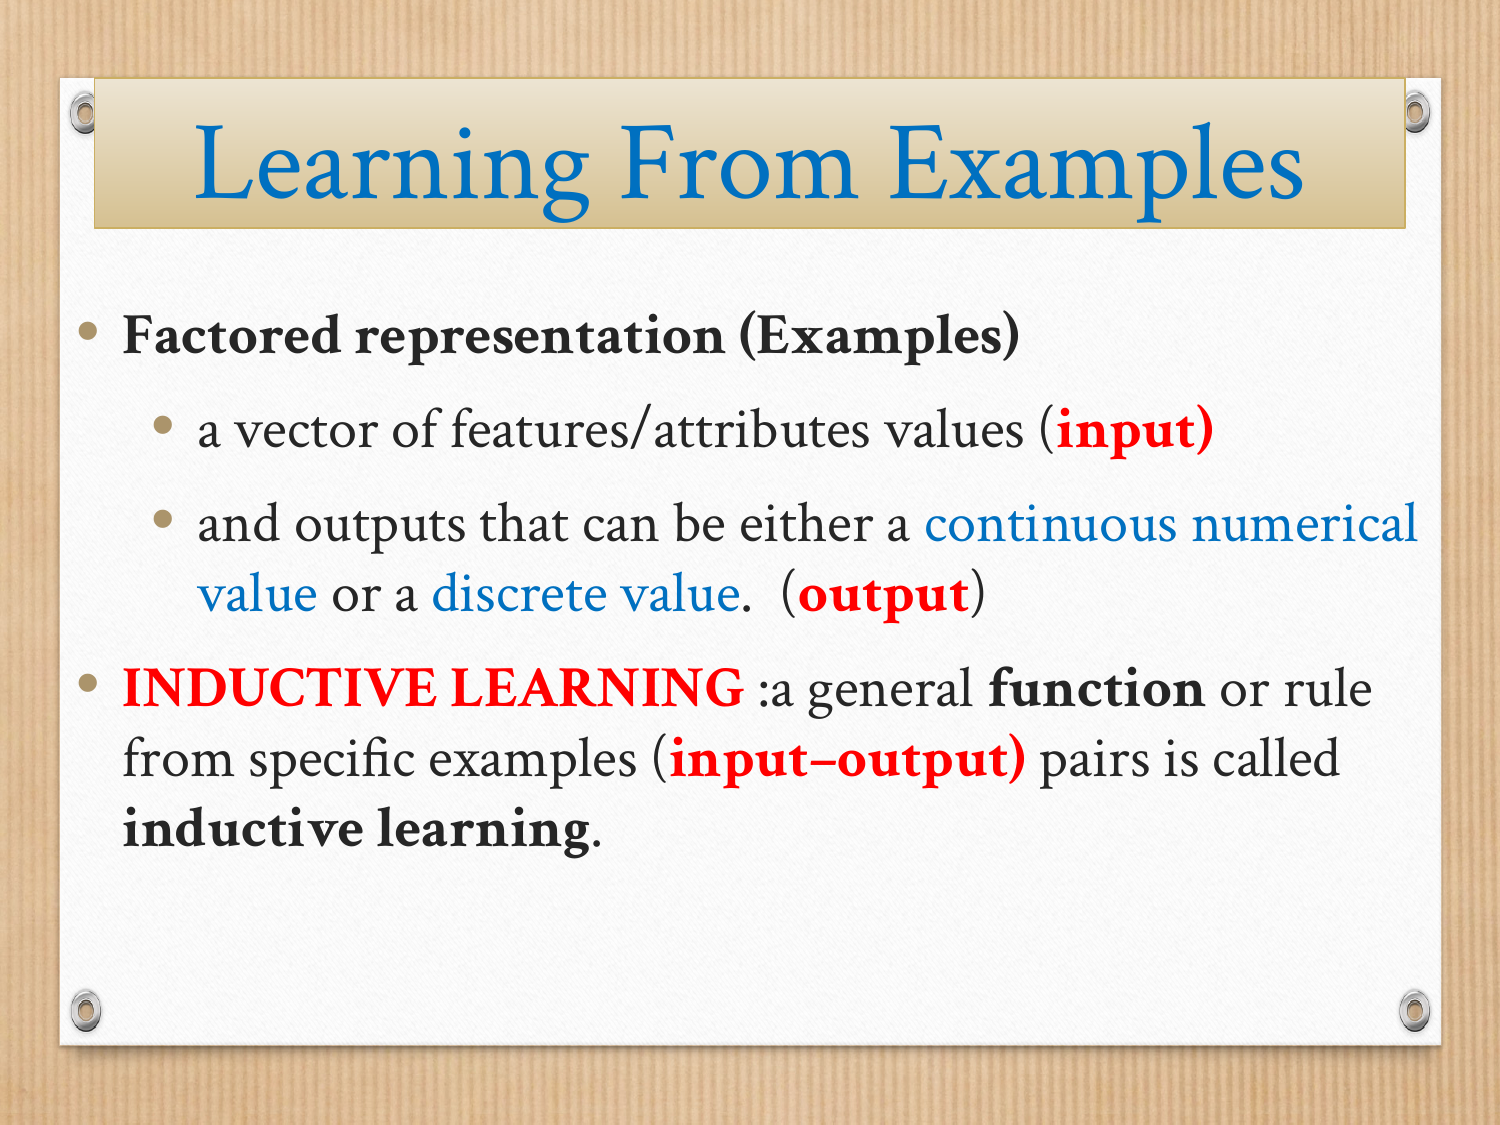

# Learning From Examples
Factored representation (Examples)
a vector of features/attributes values (input)
and outputs that can be either a continuous numerical value or a discrete value.  (output)
INDUCTIVE LEARNING :a general function or rule from specific examples (input–output) pairs is called inductive learning.